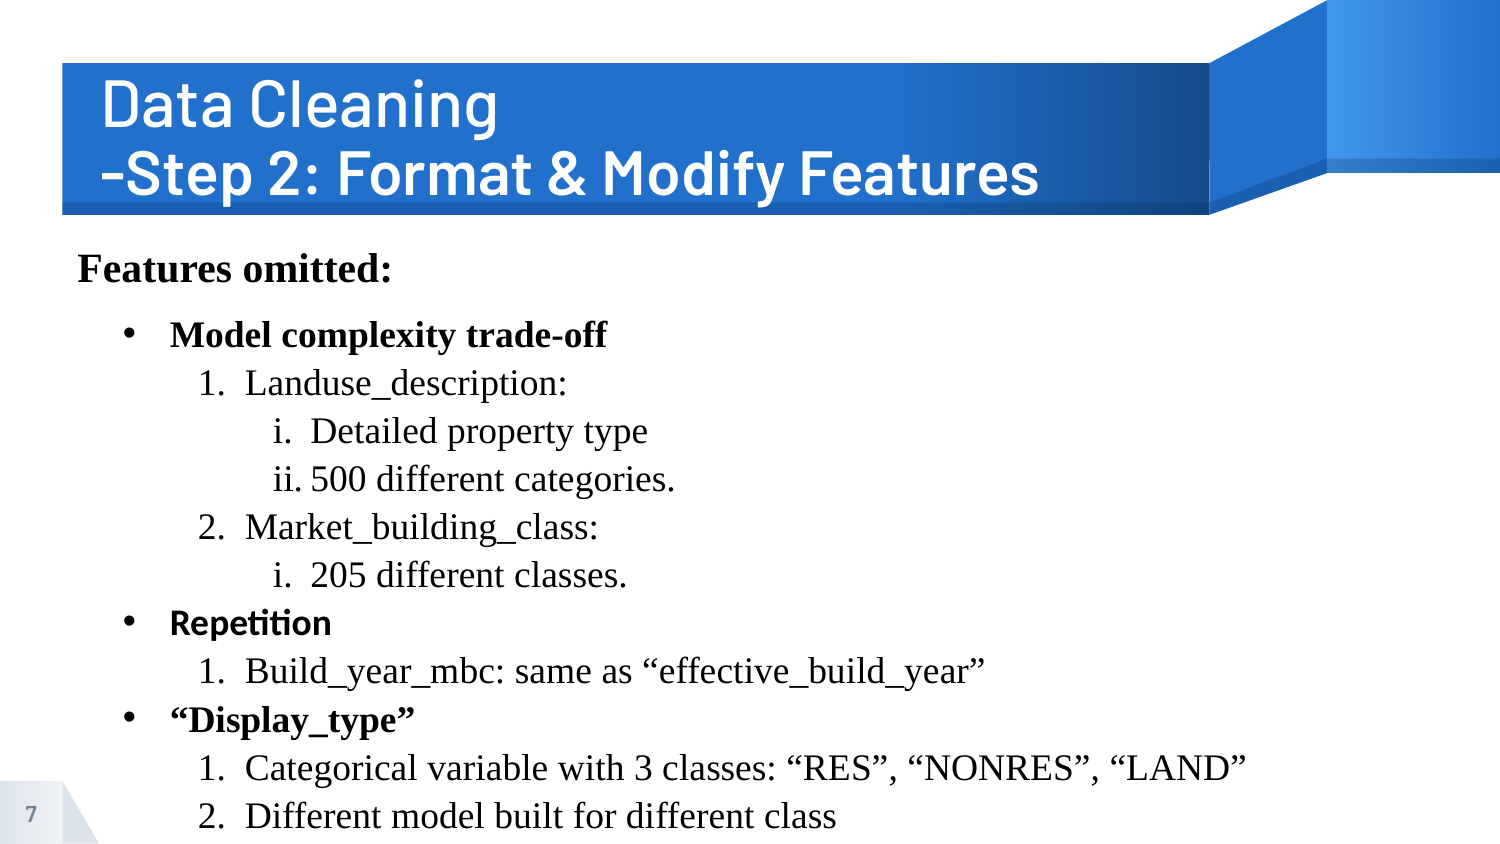

# Data Cleaning -Step 2: Format & Modify Features
Features omitted:
Model complexity trade-off
Landuse_description:
Detailed property type
500 different categories.
Market_building_class:
205 different classes.
Repetition
Build_year_mbc: same as “effective_build_year”
“Display_type”
Categorical variable with 3 classes: “RES”, “NONRES”, “LAND”
Different model built for different class
7